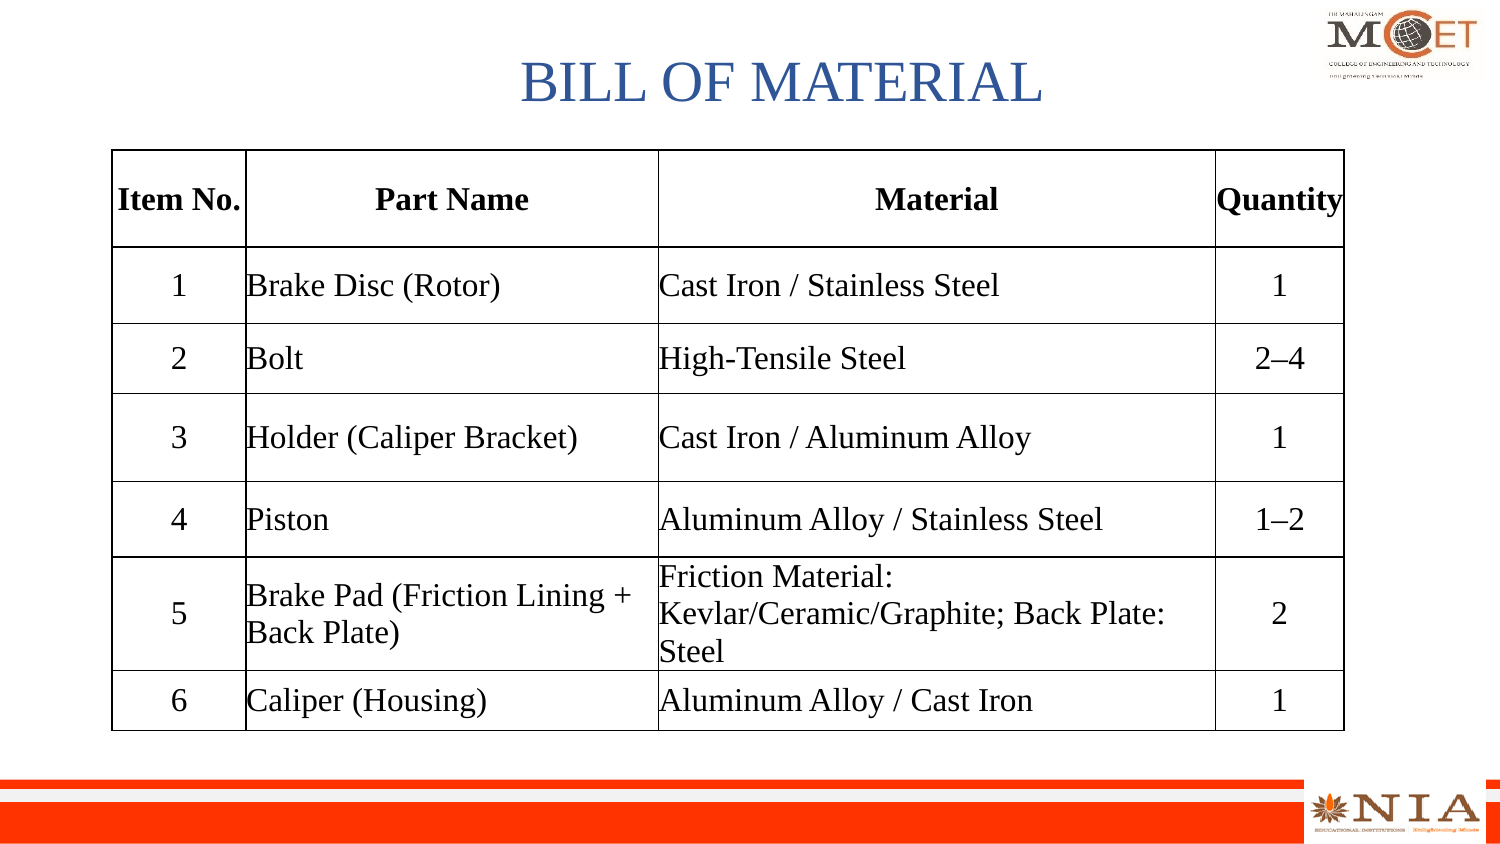

BILL OF MATERIAL
| Item No. | Part Name | Material | Quantity |
| --- | --- | --- | --- |
| 1 | Brake Disc (Rotor) | Cast Iron / Stainless Steel | 1 |
| 2 | Bolt | High-Tensile Steel | 2–4 |
| 3 | Holder (Caliper Bracket) | Cast Iron / Aluminum Alloy | 1 |
| 4 | Piston | Aluminum Alloy / Stainless Steel | 1–2 |
| 5 | Brake Pad (Friction Lining + Back Plate) | Friction Material: Kevlar/Ceramic/Graphite; Back Plate: Steel | 2 |
| 6 | Caliper (Housing) | Aluminum Alloy / Cast Iron | 1 |

23